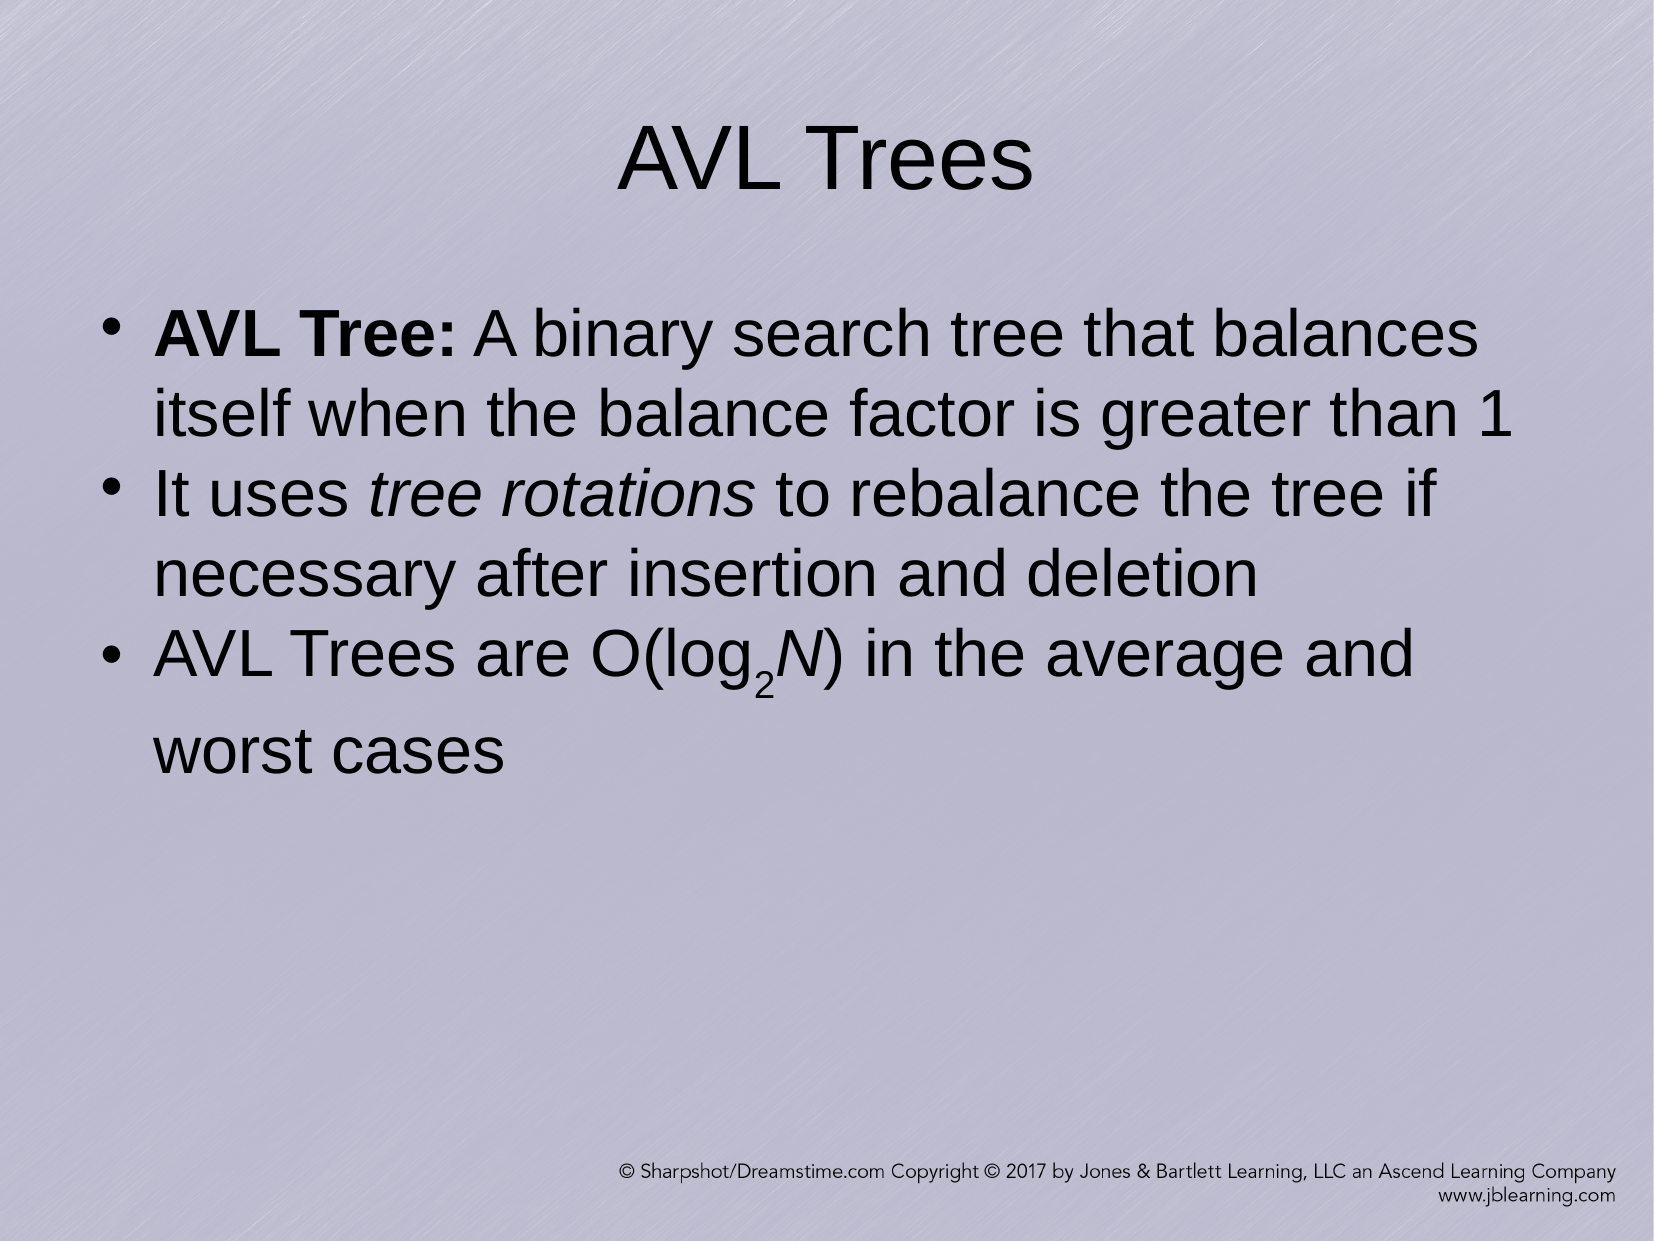

AVL Trees
AVL Tree: A binary search tree that balances itself when the balance factor is greater than 1
It uses tree rotations to rebalance the tree if necessary after insertion and deletion
AVL Trees are O(log2N) in the average and worst cases